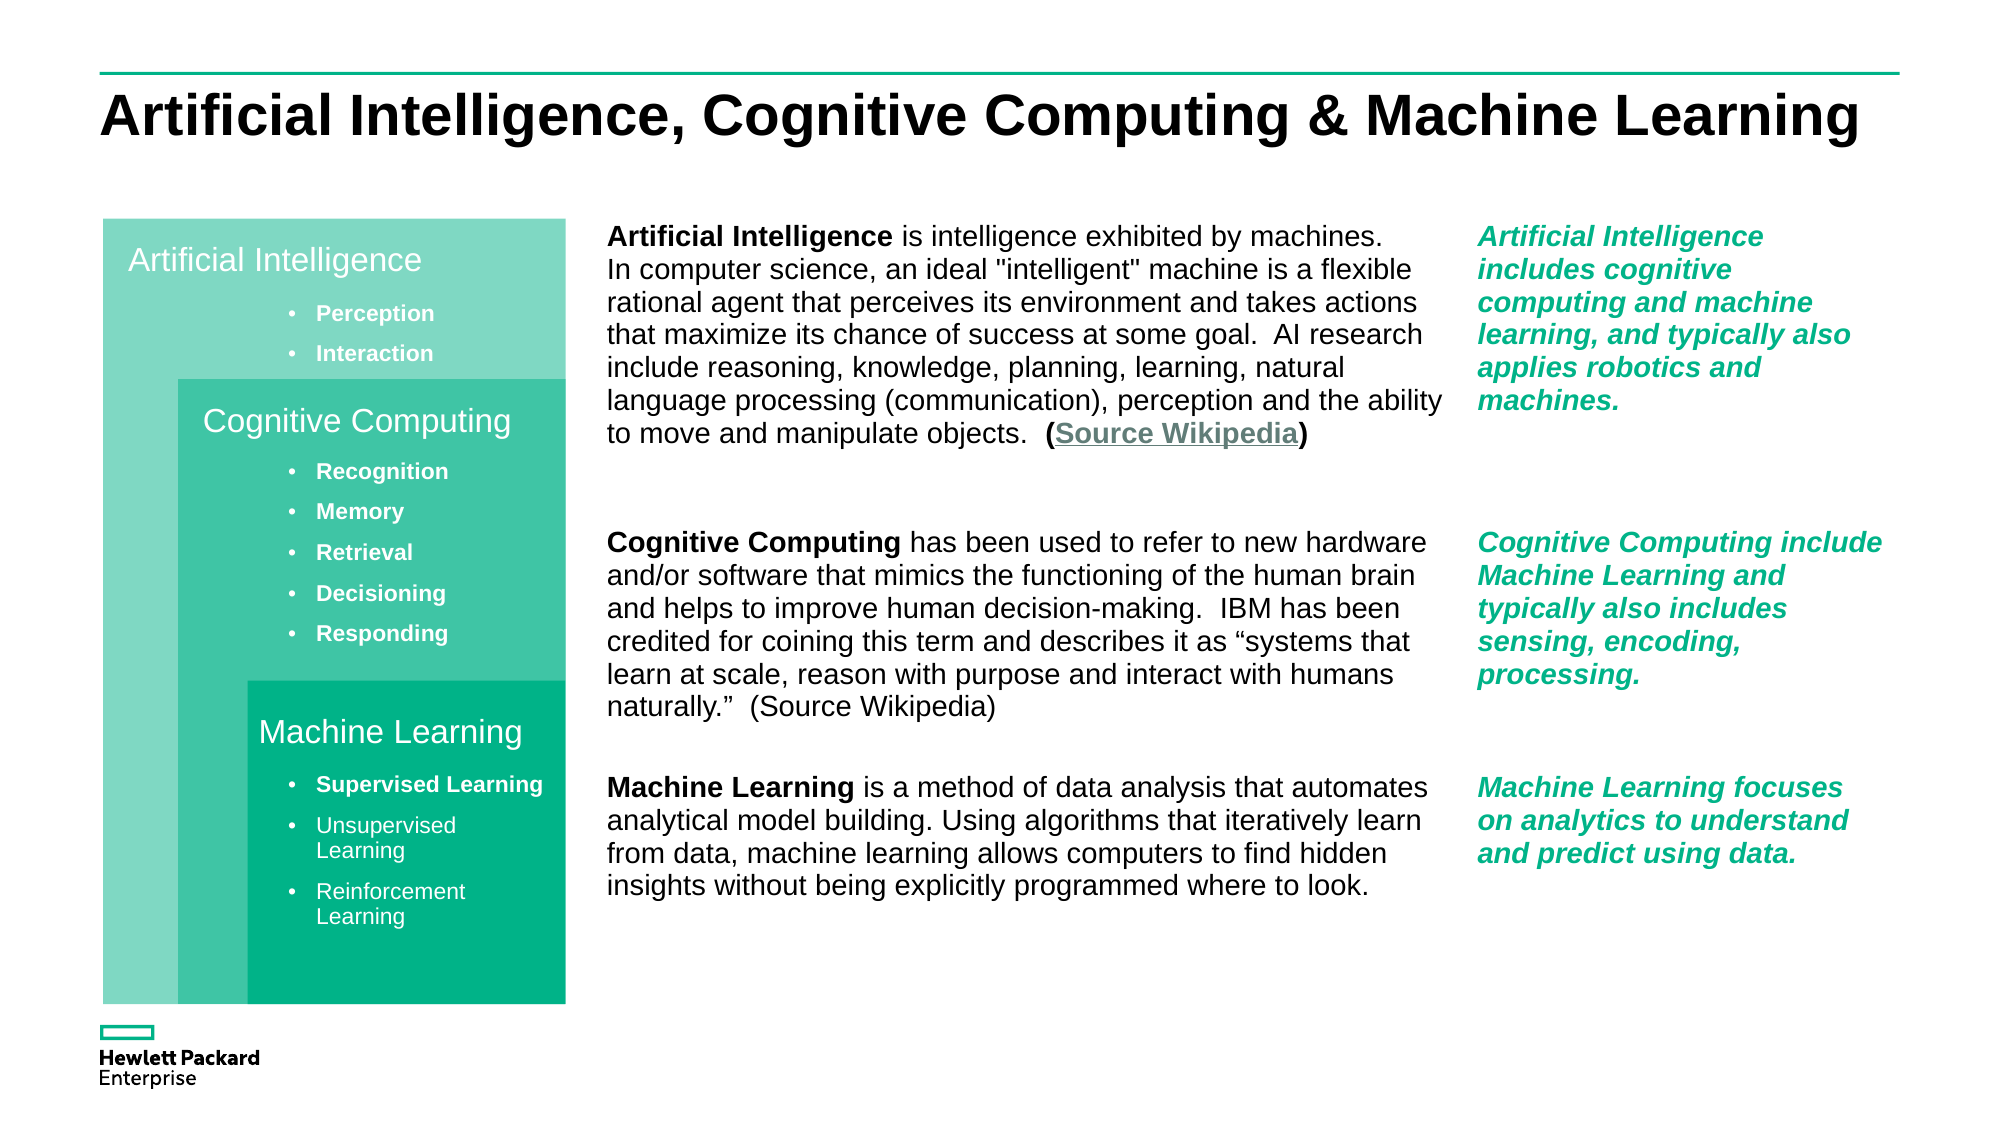

# Artificial Intelligence, Cognitive Computing & Machine Learning
| Artificial Intelligence is intelligence exhibited by machines. In computer science, an ideal "intelligent" machine is a flexible rational agent that perceives its environment and takes actions that maximize its chance of success at some goal. AI research include reasoning, knowledge, planning, learning, natural language processing (communication), perception and the ability to move and manipulate objects. (Source Wikipedia) | Artificial Intelligence includes cognitive computing and machine learning, and typically also applies robotics and machines. |
| --- | --- |
| Cognitive Computing has been used to refer to new hardware and/or software that mimics the functioning of the human brain and helps to improve human decision-making. IBM has been credited for coining this term and describes it as “systems that learn at scale, reason with purpose and interact with humans naturally.” (Source Wikipedia) | Cognitive Computing include Machine Learning and typically also includes sensing, encoding, processing. |
| Machine Learning is a method of data analysis that automates analytical model building. Using algorithms that iteratively learn from data, machine learning allows computers to find hidden insights without being explicitly programmed where to look. | Machine Learning focuses on analytics to understand and predict using data. |

Artificial Intelligence
| Perception |
| --- |
| Interaction |

Cognitive Computing
| Recognition |
| --- |
| Memory |
| Retrieval |
| Decisioning |
| Responding |

Machine Learning
| Supervised Learning |
| --- |
| Unsupervised Learning |
| Reinforcement Learning |